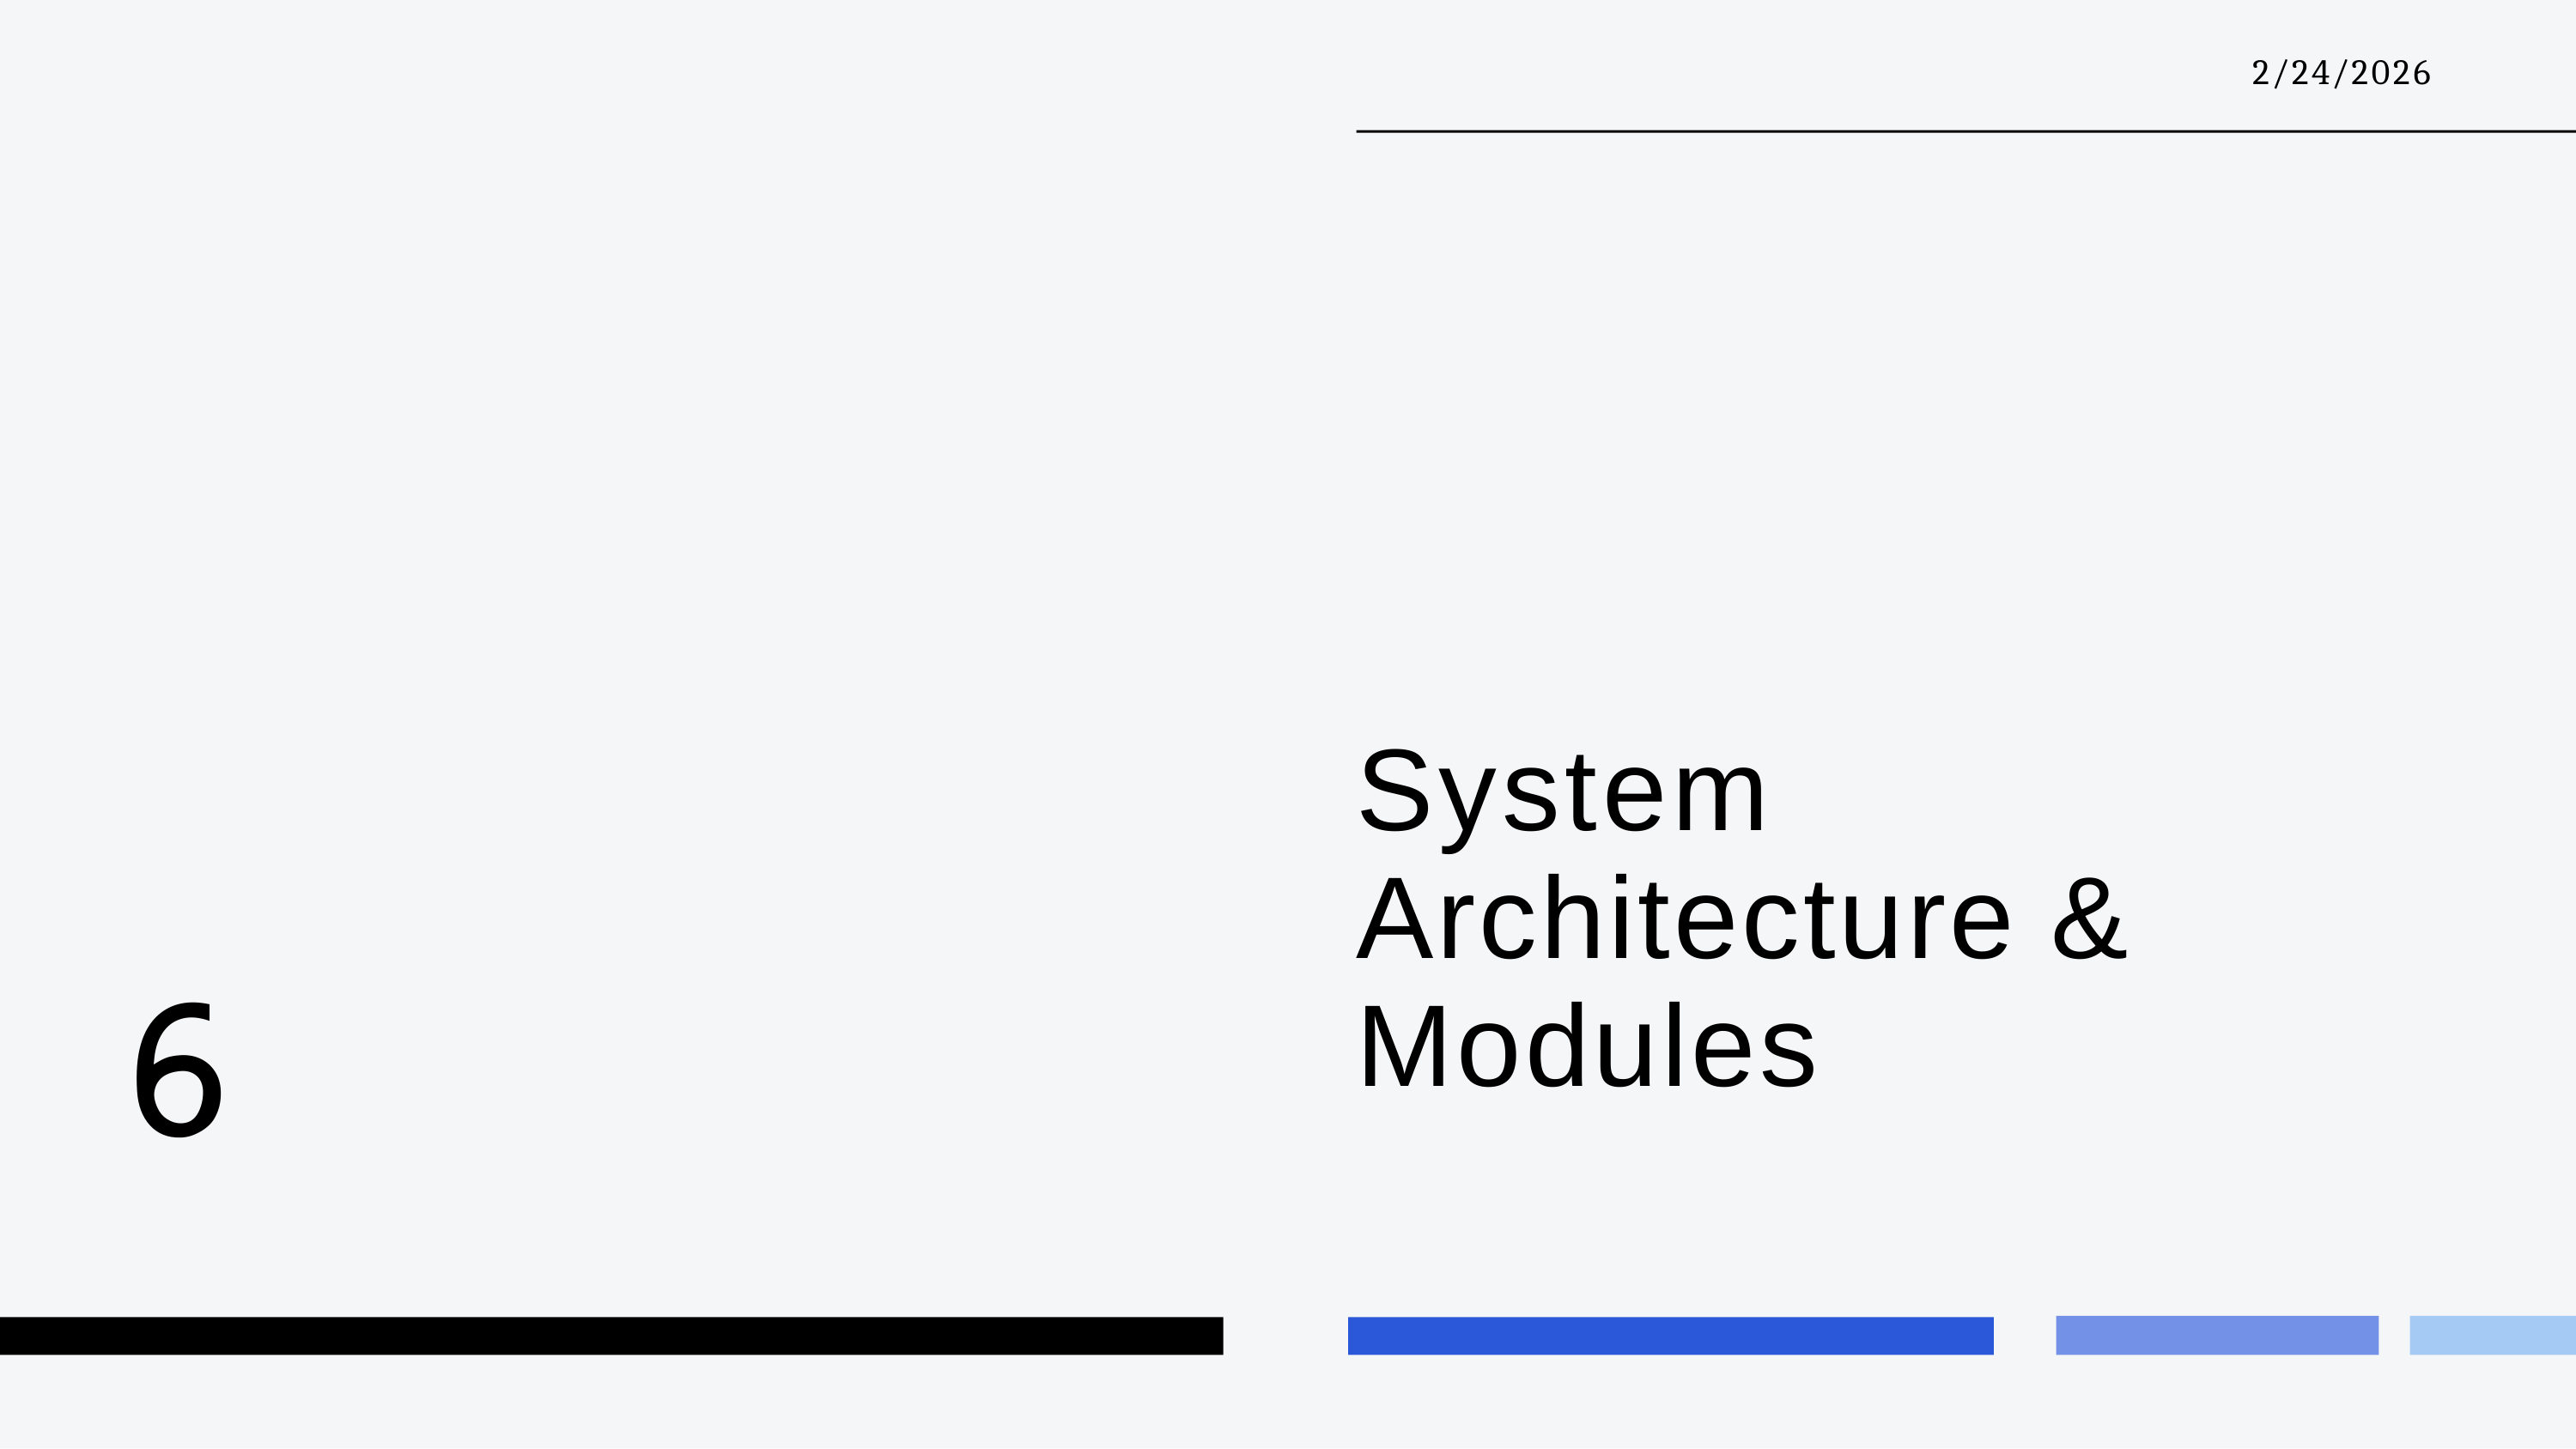

2/24/2026

# System Architecture & Modules
6.